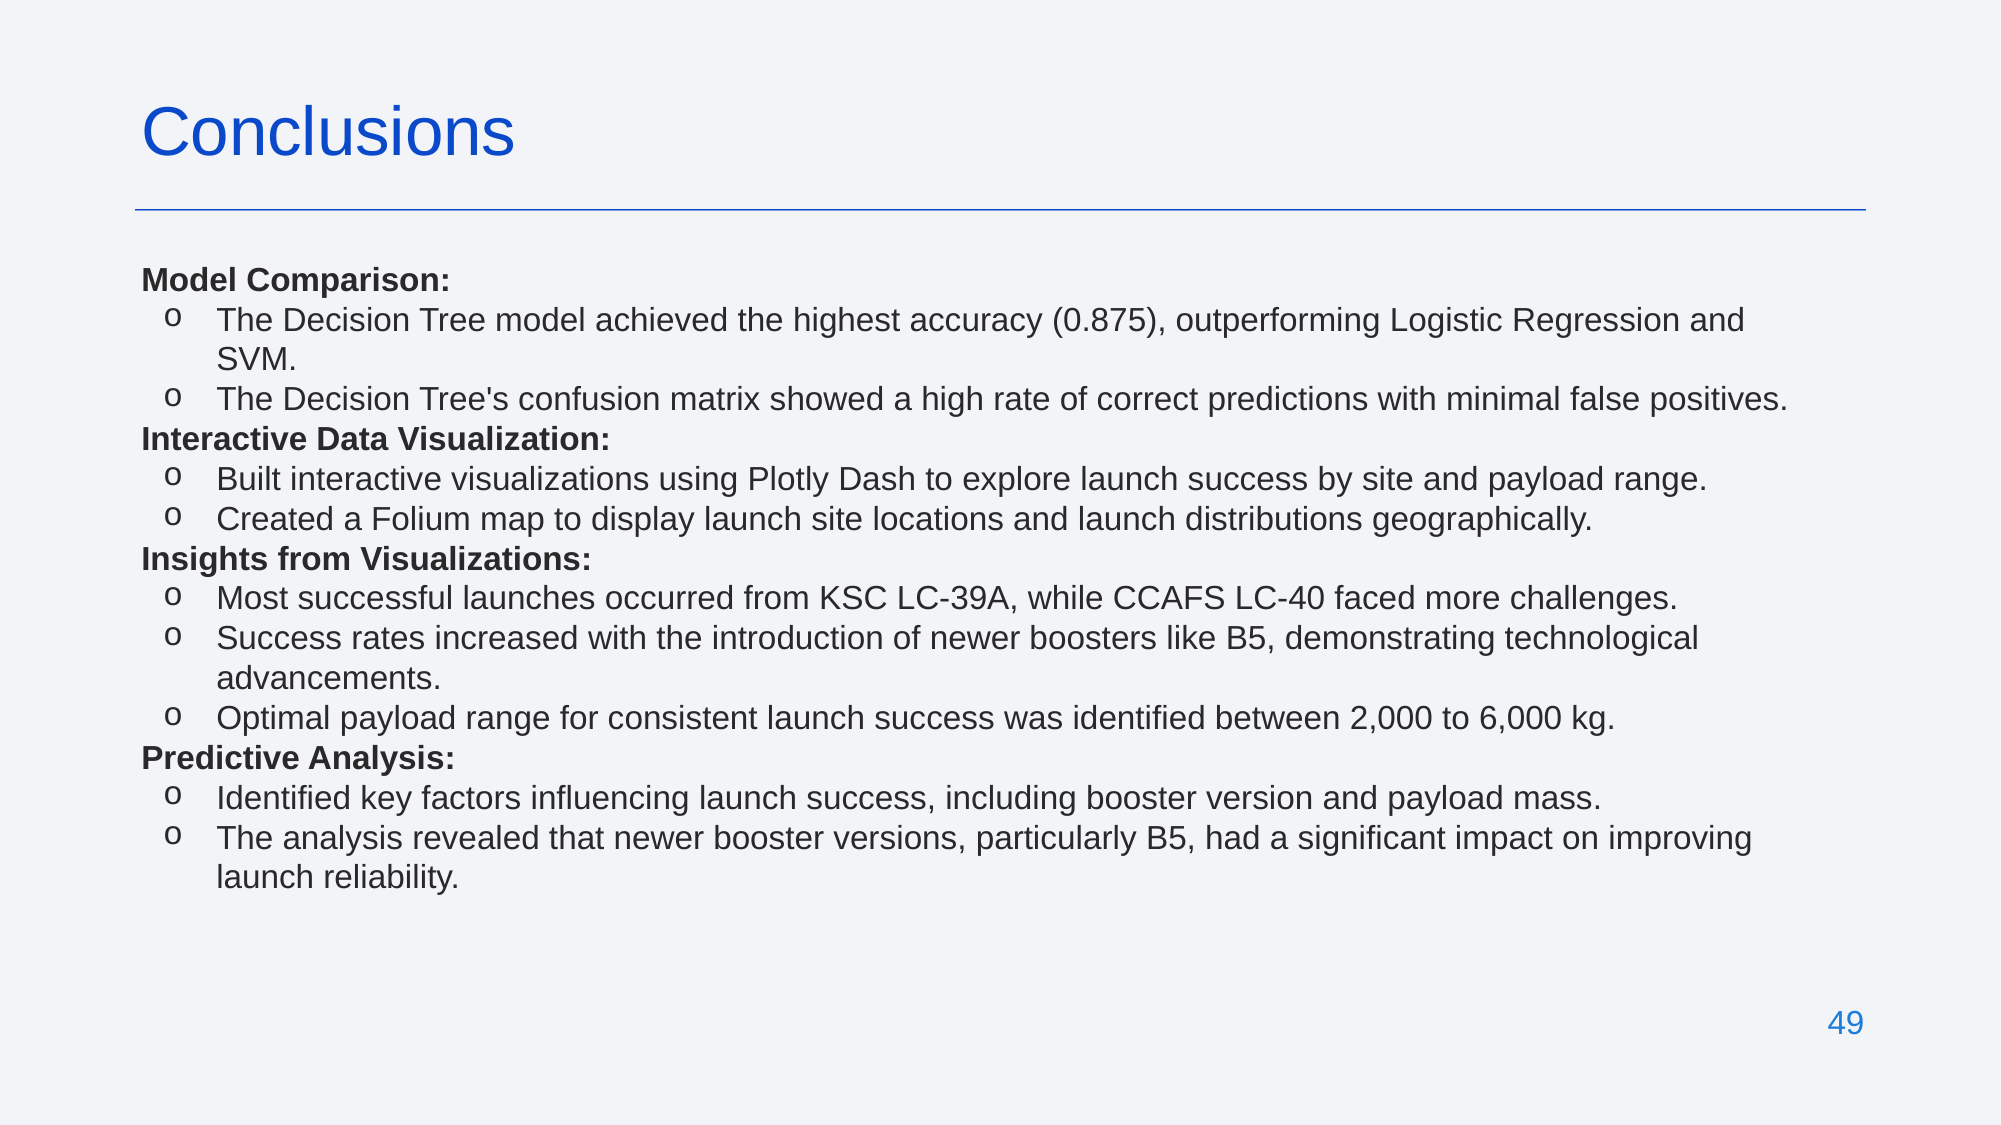

Conclusions
Model Comparison:
The Decision Tree model achieved the highest accuracy (0.875), outperforming Logistic Regression and SVM.
The Decision Tree's confusion matrix showed a high rate of correct predictions with minimal false positives.
Interactive Data Visualization:
Built interactive visualizations using Plotly Dash to explore launch success by site and payload range.
Created a Folium map to display launch site locations and launch distributions geographically.
Insights from Visualizations:
Most successful launches occurred from KSC LC-39A, while CCAFS LC-40 faced more challenges.
Success rates increased with the introduction of newer boosters like B5, demonstrating technological advancements.
Optimal payload range for consistent launch success was identified between 2,000 to 6,000 kg.
Predictive Analysis:
Identified key factors influencing launch success, including booster version and payload mass.
The analysis revealed that newer booster versions, particularly B5, had a significant impact on improving launch reliability.

49